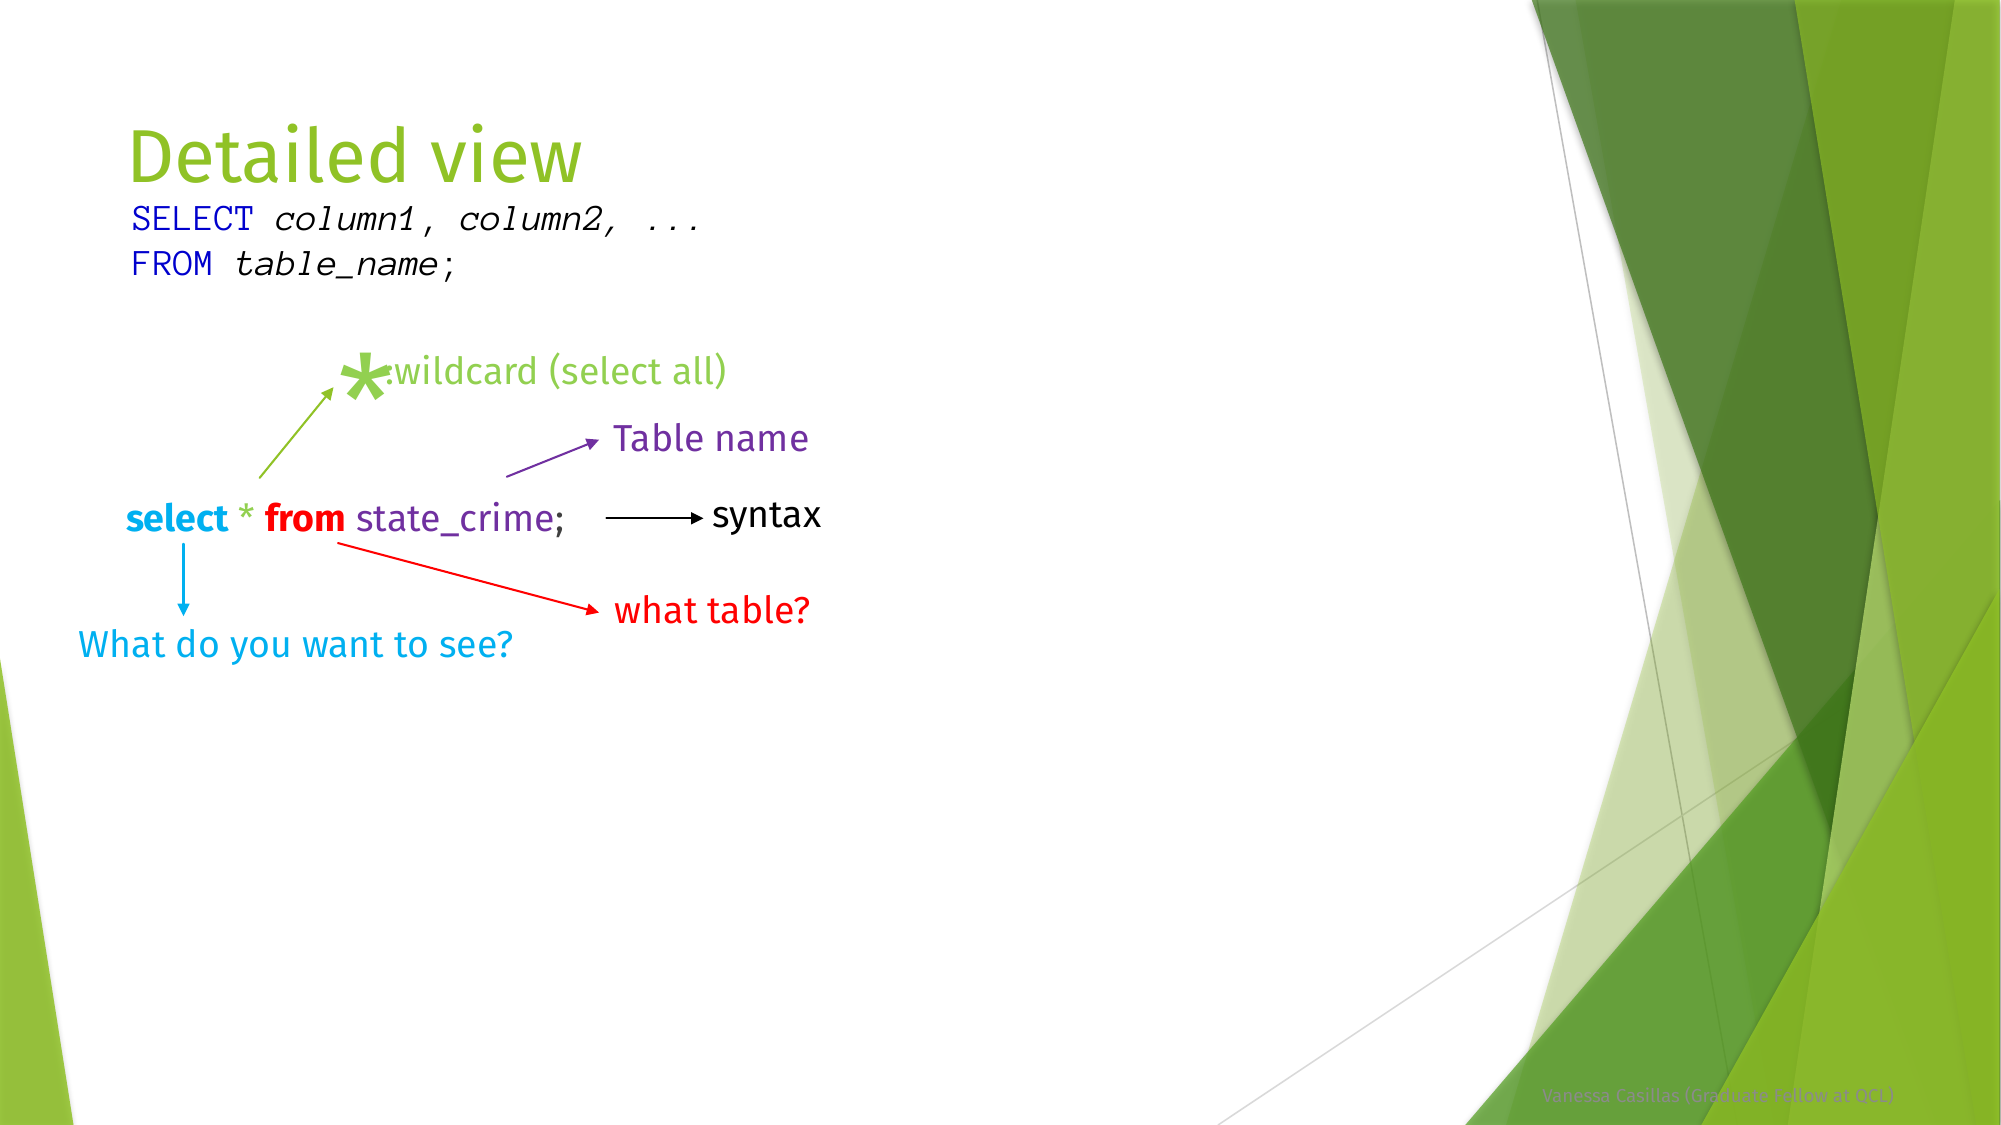

# Detailed view
SELECT column1, column2, ...
FROM table_name;
*
:wildcard (select all)

select * from state_crime;

Table name
syntax
what table?
What do you want to see?

Vanessa Casillas (Graduate Fellow at QCL)